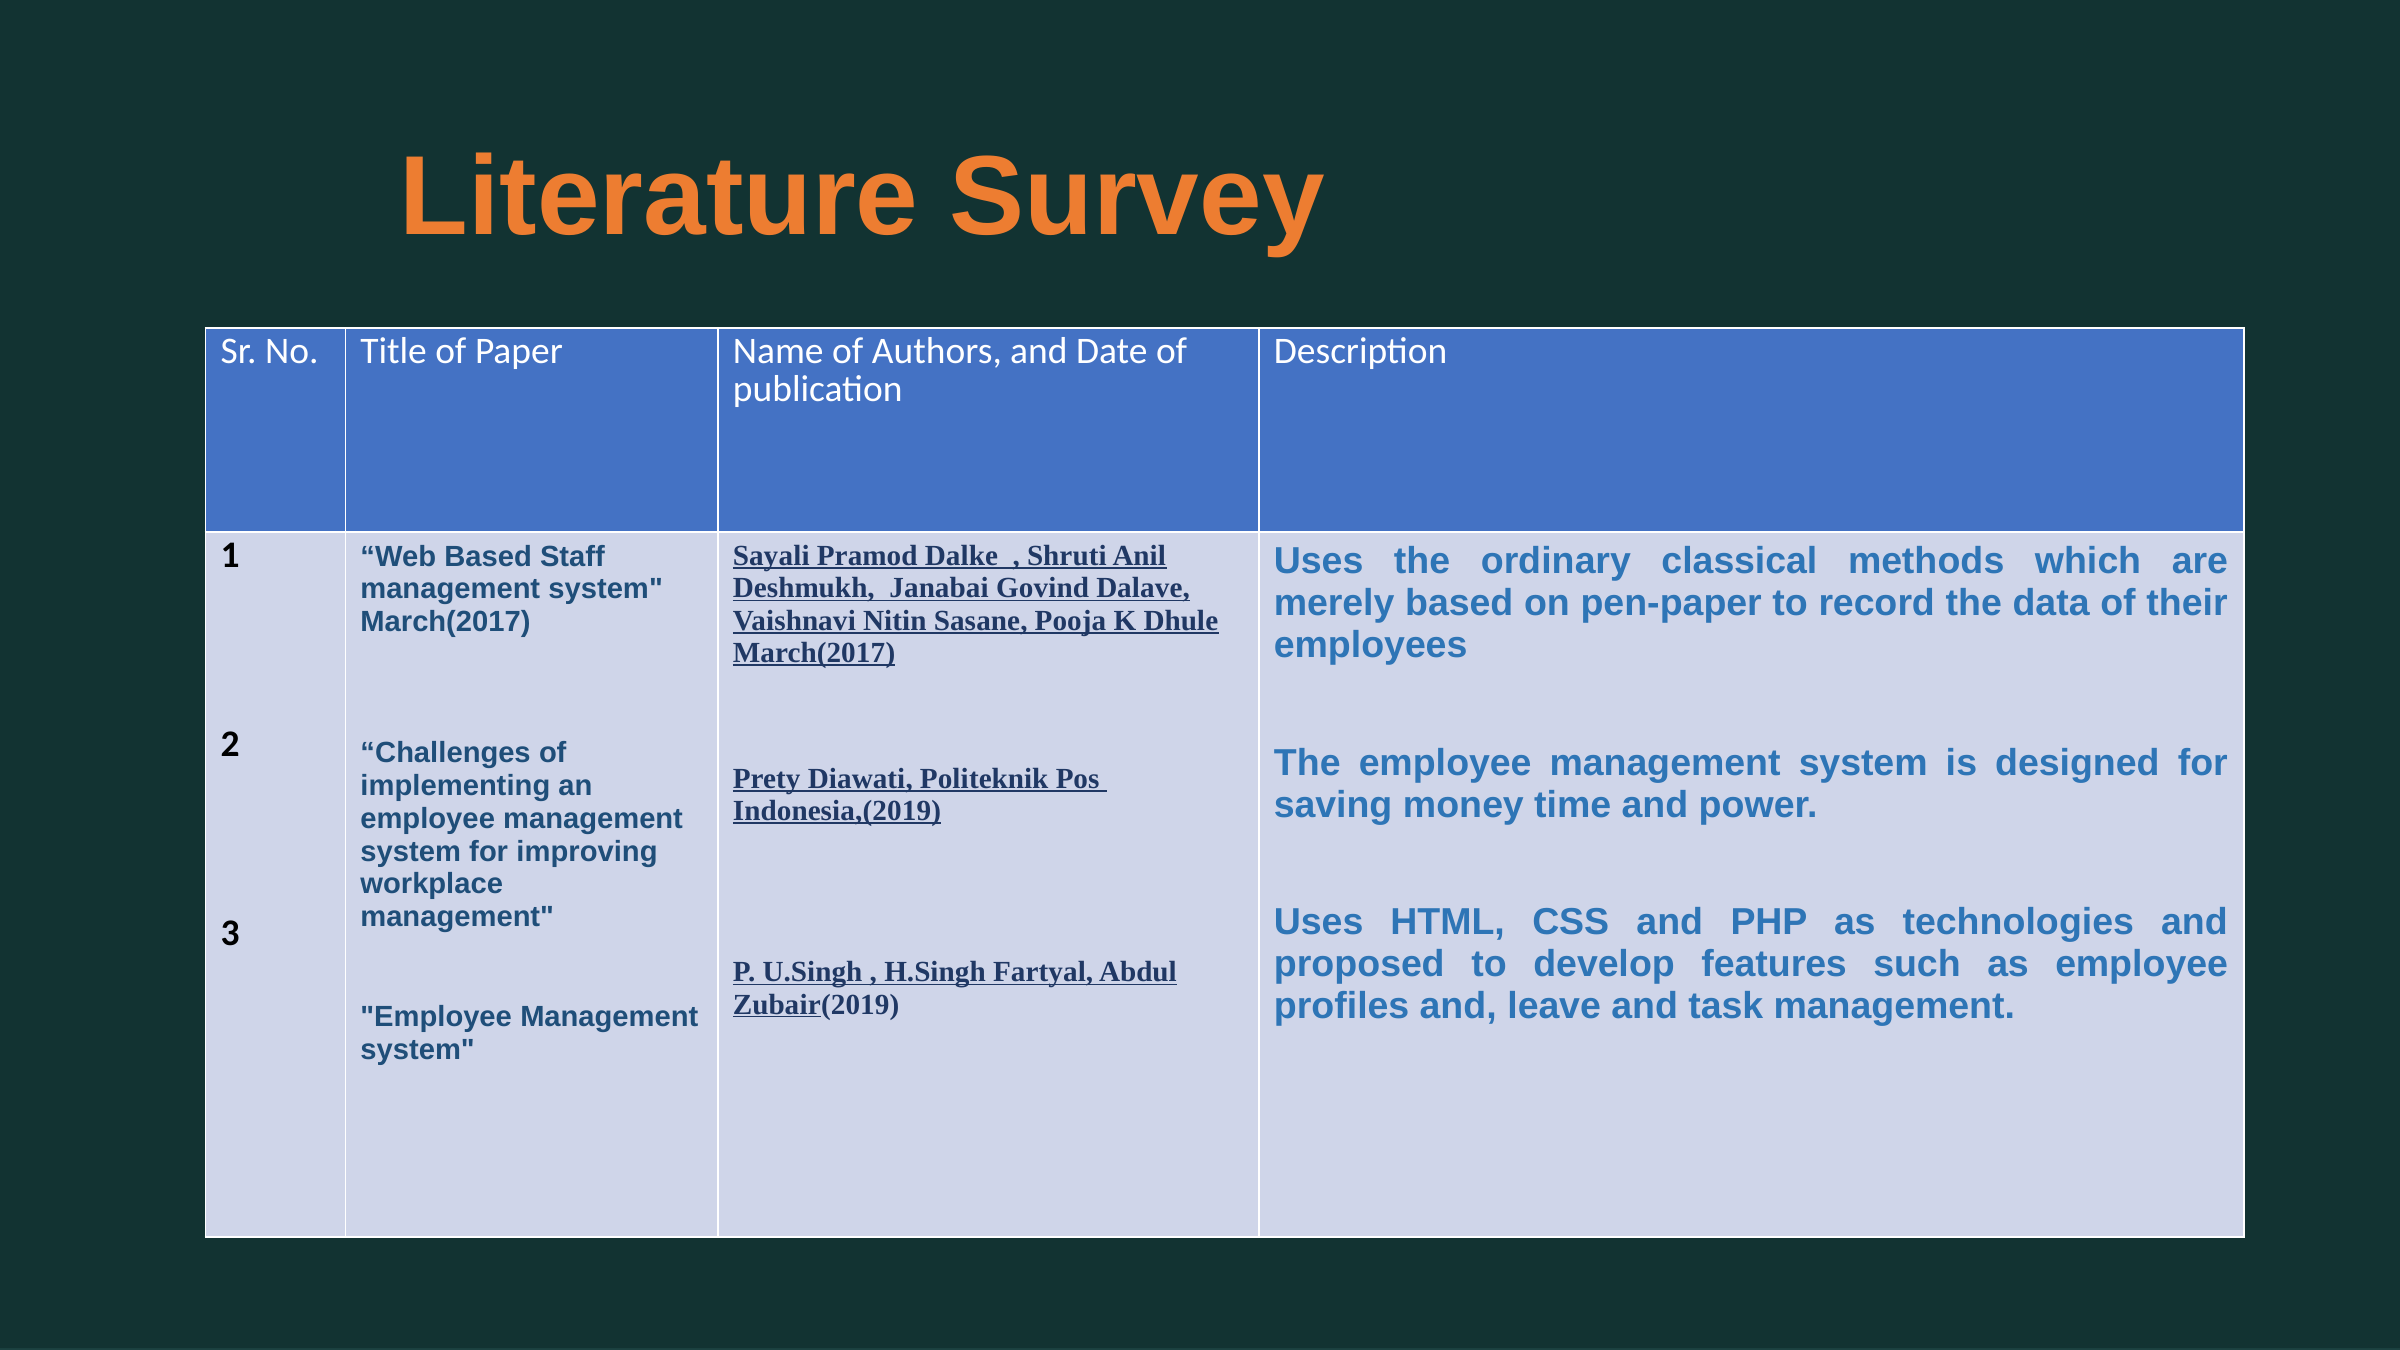

Literature Survey
| Sr. No. | Title of Paper | Name of Authors, and Date of publication | Description |
| --- | --- | --- | --- |
| 1 2 3 | “Web Based Staff management system" March(2017) “Challenges of implementing an employee management system for improving workplace management" "Employee Management system" | Sayali Pramod Dalke , Shruti Anil Deshmukh, Janabai Govind Dalave, Vaishnavi Nitin Sasane, Pooja K Dhule March(2017) Prety Diawati, Politeknik Pos Indonesia,(2019) P. U.Singh , H.Singh Fartyal, Abdul Zubair(2019) | Uses the ordinary classical methods which are merely based on pen-paper to record the data of their employees The employee management system is designed for saving money time and power. Uses HTML, CSS and PHP as technologies and proposed to develop features such as employee profiles and, leave and task management. |
"Web Based Staff management system" March(2017)
"Managing Personnel Records in Electronic Environment" (2009)
"Employee Management system"(2019)
-Uses the ordinary classical methods which are merely based on pen-paper to record the data of their employees
-Require an external device to be installed in the working area..
-Uses HTML, CSS and PHP as technologies and proposed to develop features such as employee profiles and, leave a